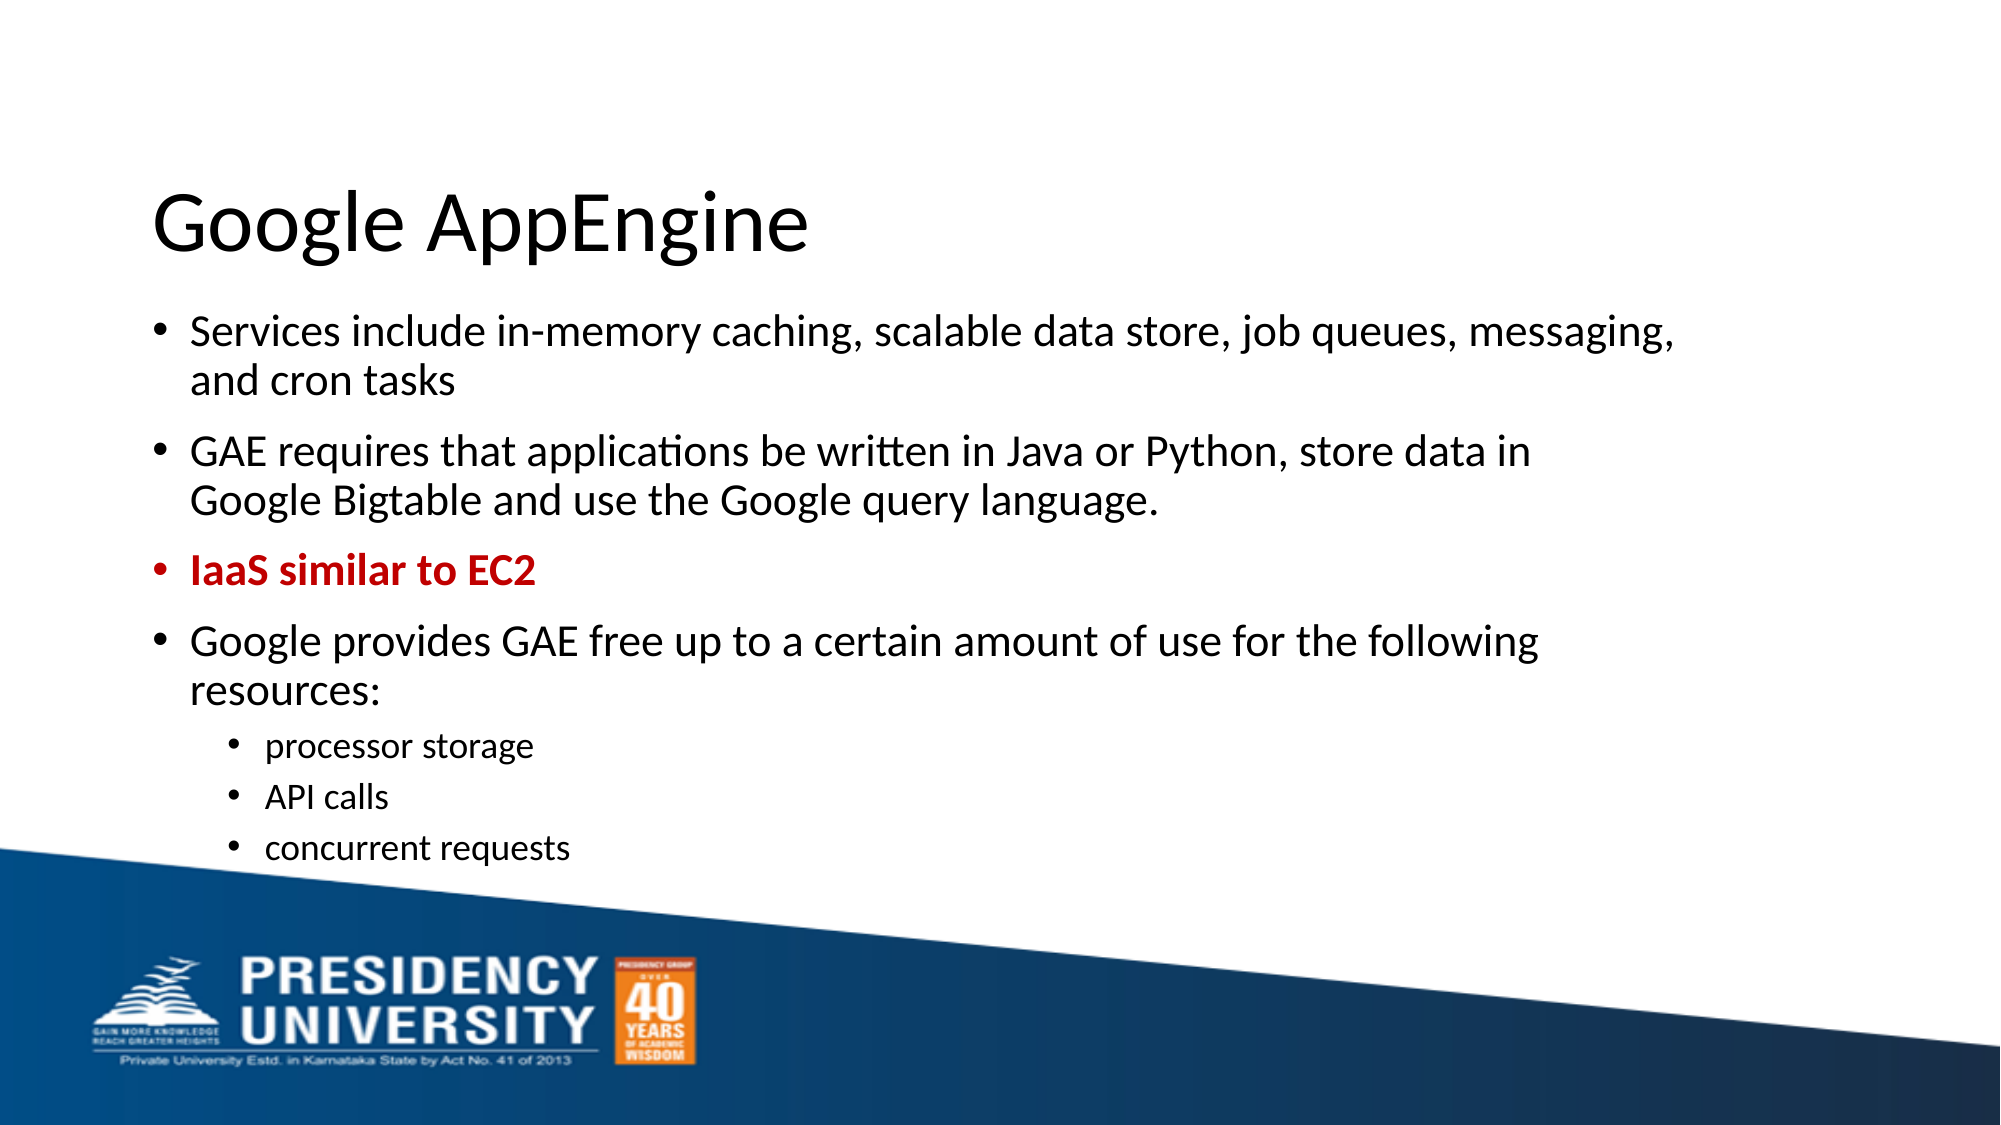

# Google AppEngine

Services include in-memory caching, scalable data store, job queues, messaging, and cron tasks
GAE requires that applications be written in Java or Python, store data in Google Bigtable and use the Google query language.
IaaS similar to EC2
Google provides GAE free up to a certain amount of use for the following resources:
processor storage
API calls
concurrent requests